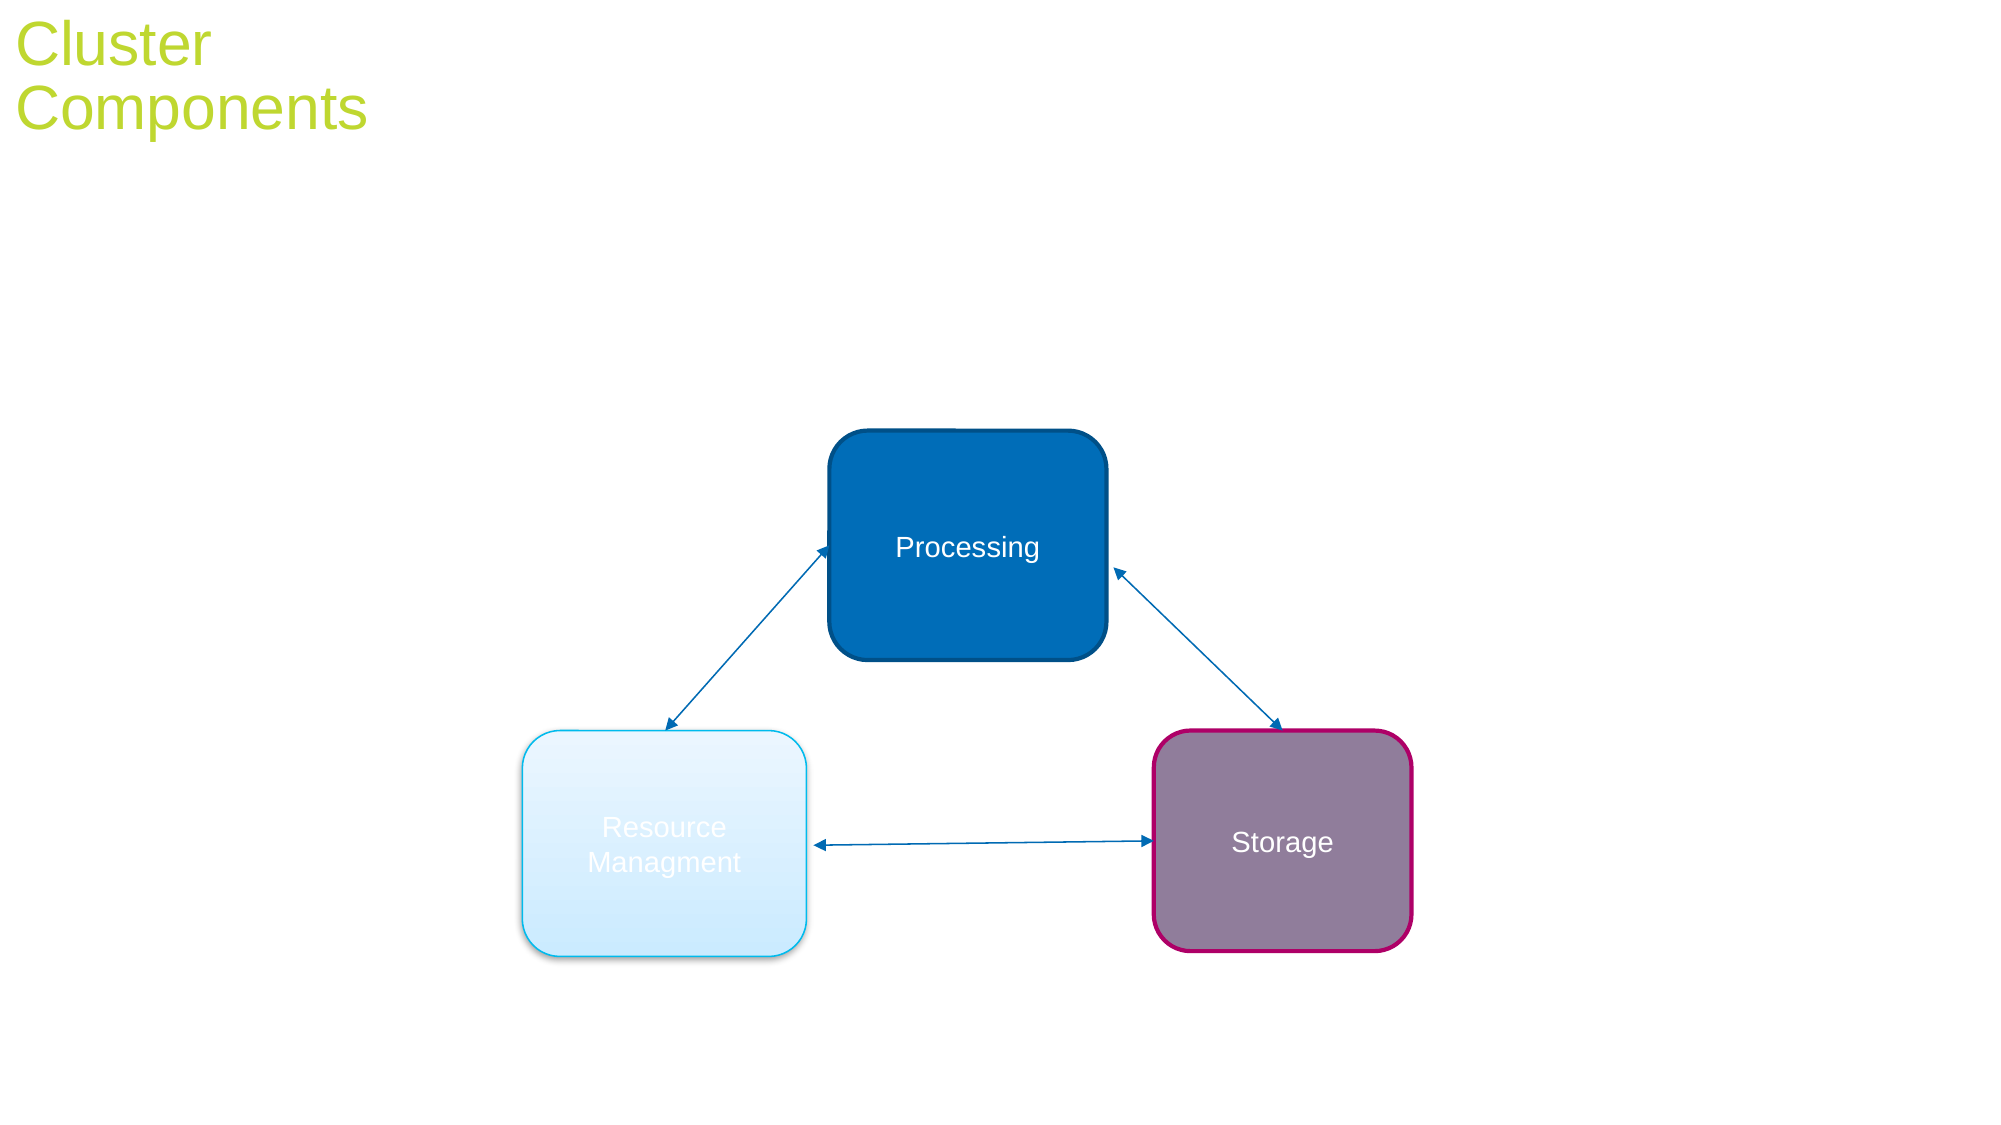

# Cluster Components
Processing
Resource Managment
Storage
12